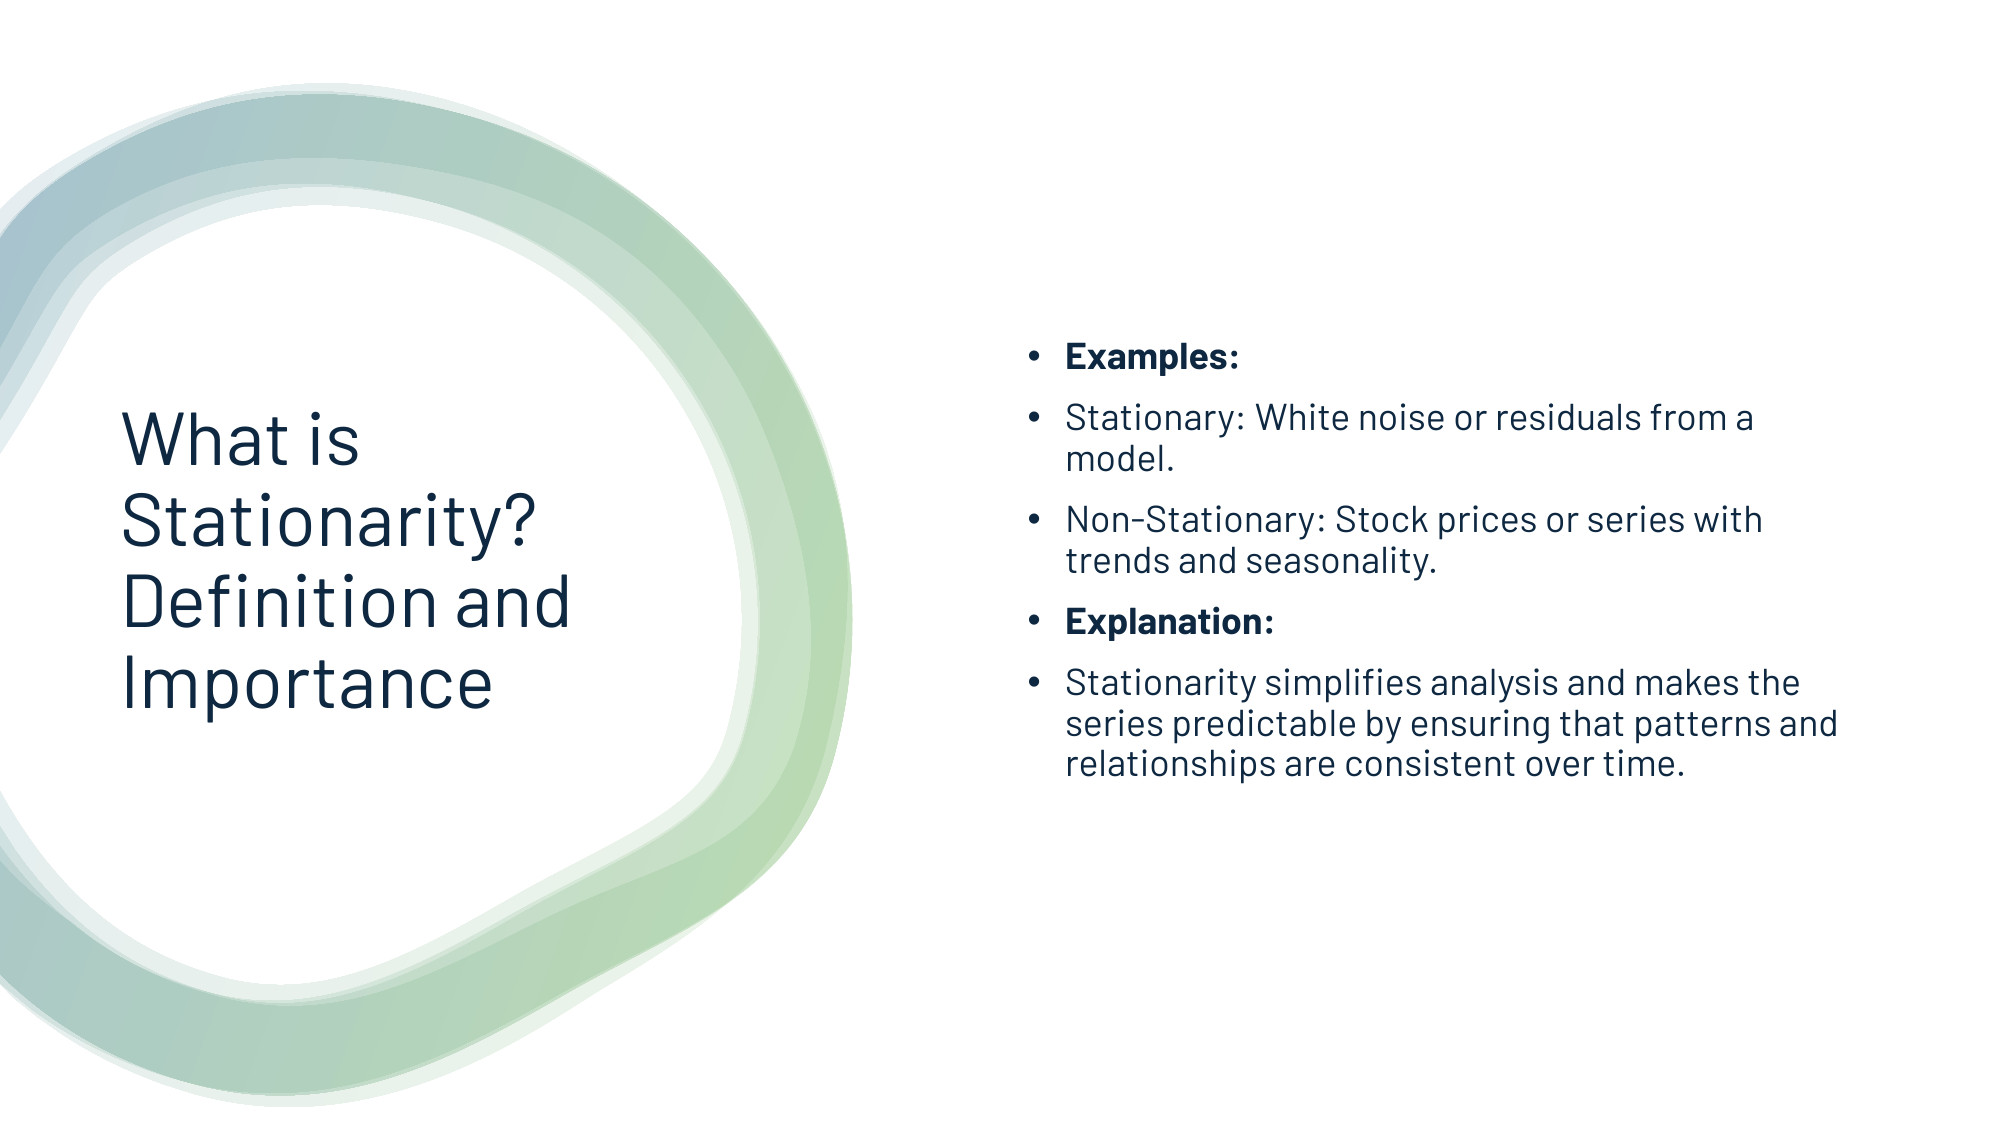

Examples:
Stationary: White noise or residuals from a model.
Non-Stationary: Stock prices or series with trends and seasonality.
Explanation:
Stationarity simplifies analysis and makes the series predictable by ensuring that patterns and relationships are consistent over time.
# What is Stationarity? Definition and Importance